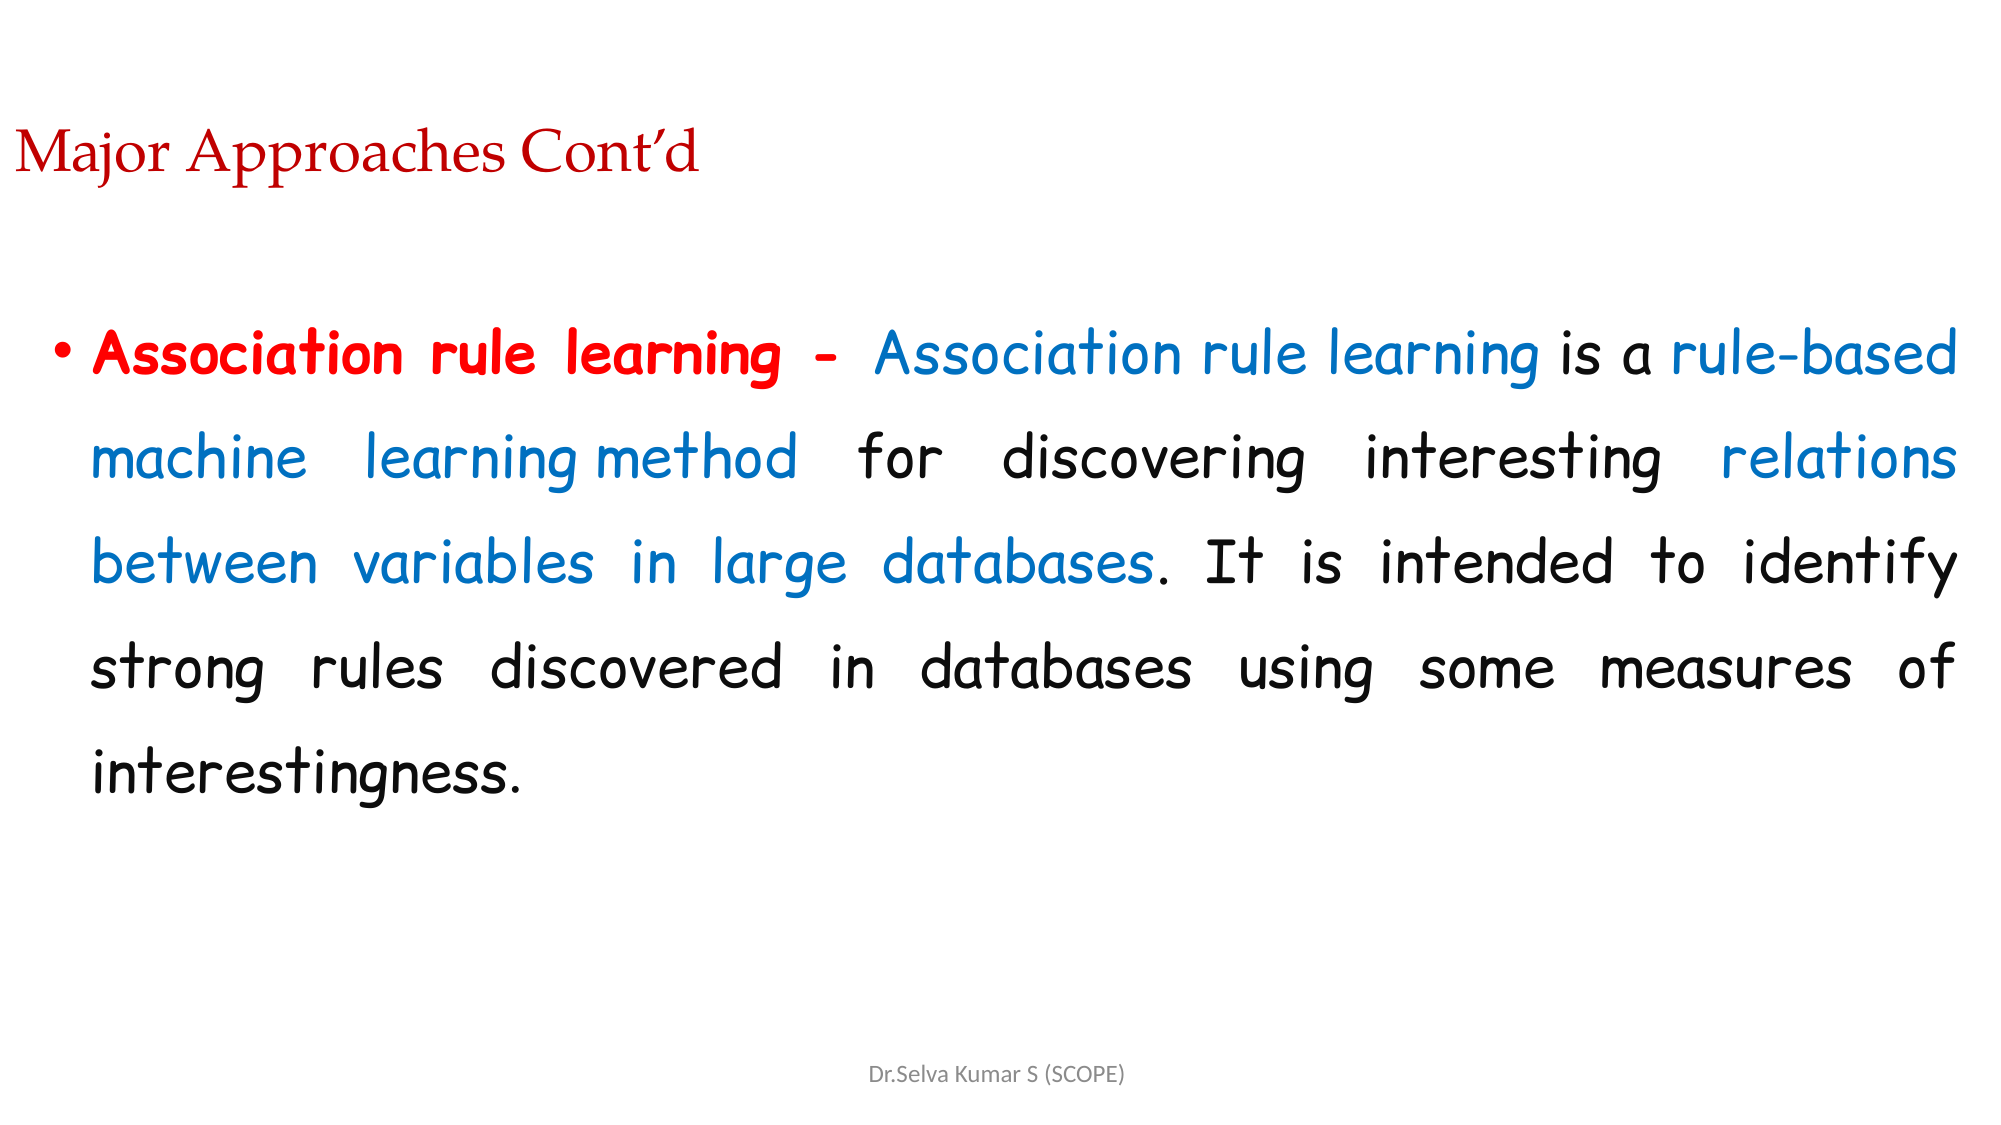

# Major Approaches Cont’d
Association rule learning - Association rule learning is a rule-based machine learning method for discovering interesting relations between variables in large databases. It is intended to identify strong rules discovered in databases using some measures of interestingness.

Dr.Selva Kumar S (SCOPE)